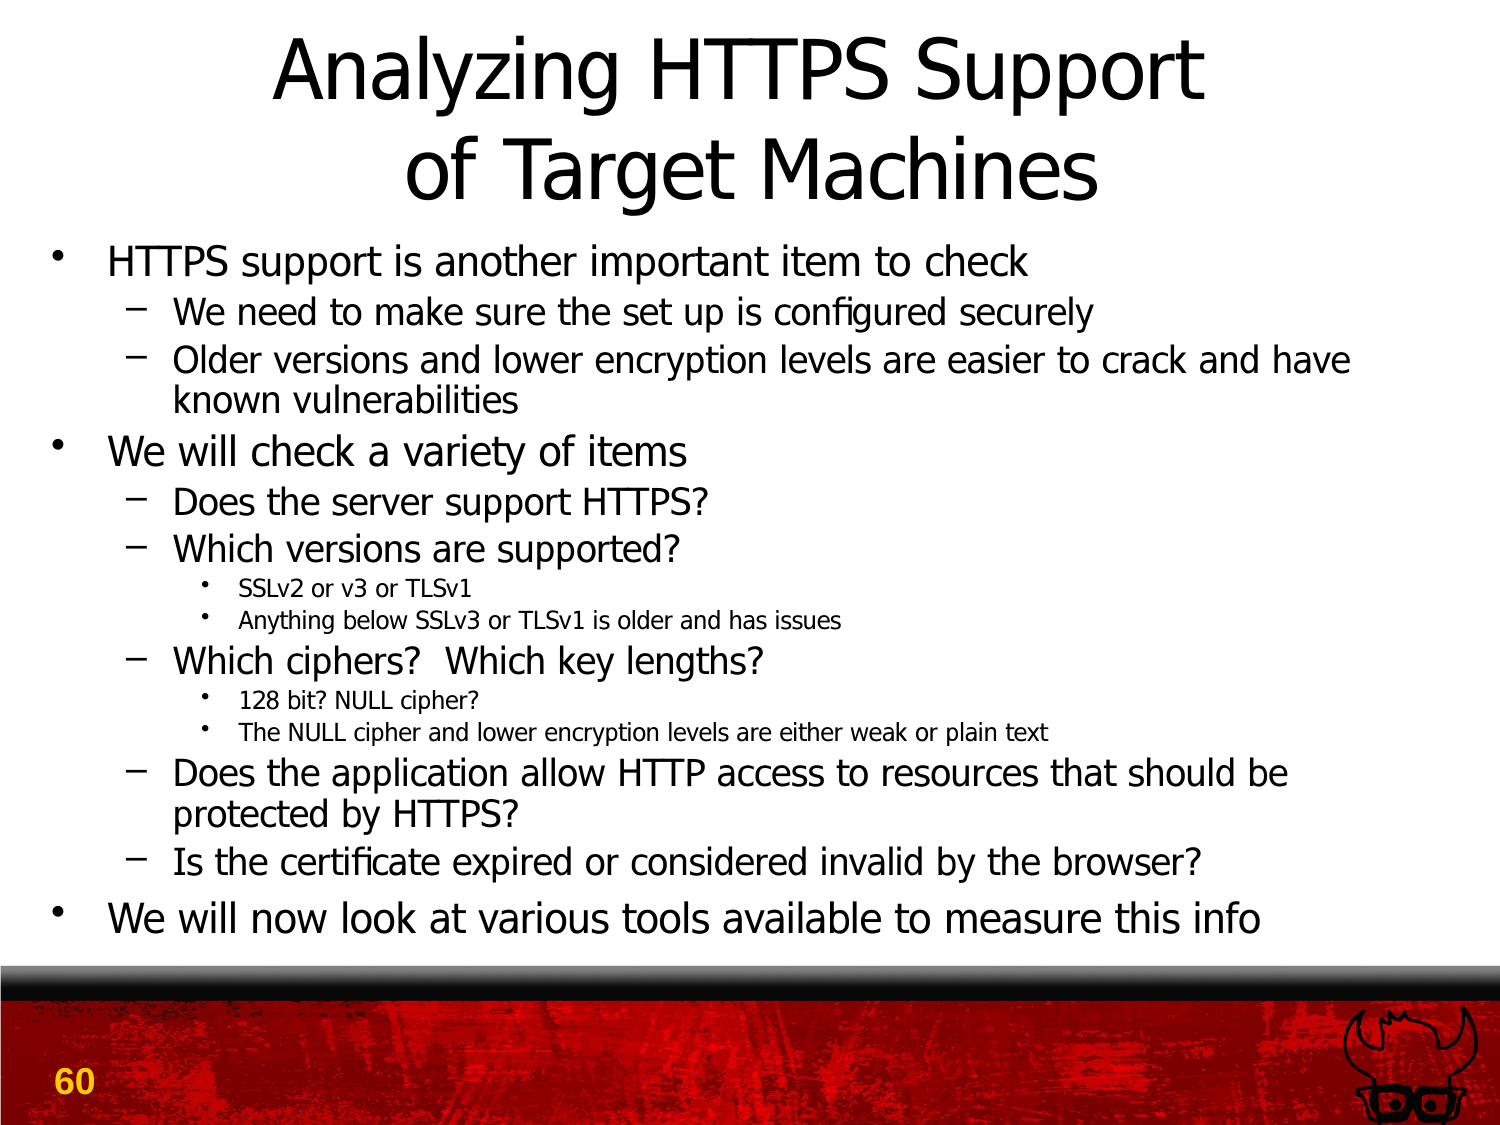

# Analyzing HTTPS Support of Target Machines
HTTPS support is another important item to check
We need to make sure the set up is configured securely
Older versions and lower encryption levels are easier to crack and have known vulnerabilities
We will check a variety of items
Does the server support HTTPS?
Which versions are supported?
SSLv2 or v3 or TLSv1
Anything below SSLv3 or TLSv1 is older and has issues
Which ciphers?  Which key lengths?
128 bit? NULL cipher?
The NULL cipher and lower encryption levels are either weak or plain text
Does the application allow HTTP access to resources that should be protected by HTTPS?
Is the certificate expired or considered invalid by the browser?
We will now look at various tools available to measure this info